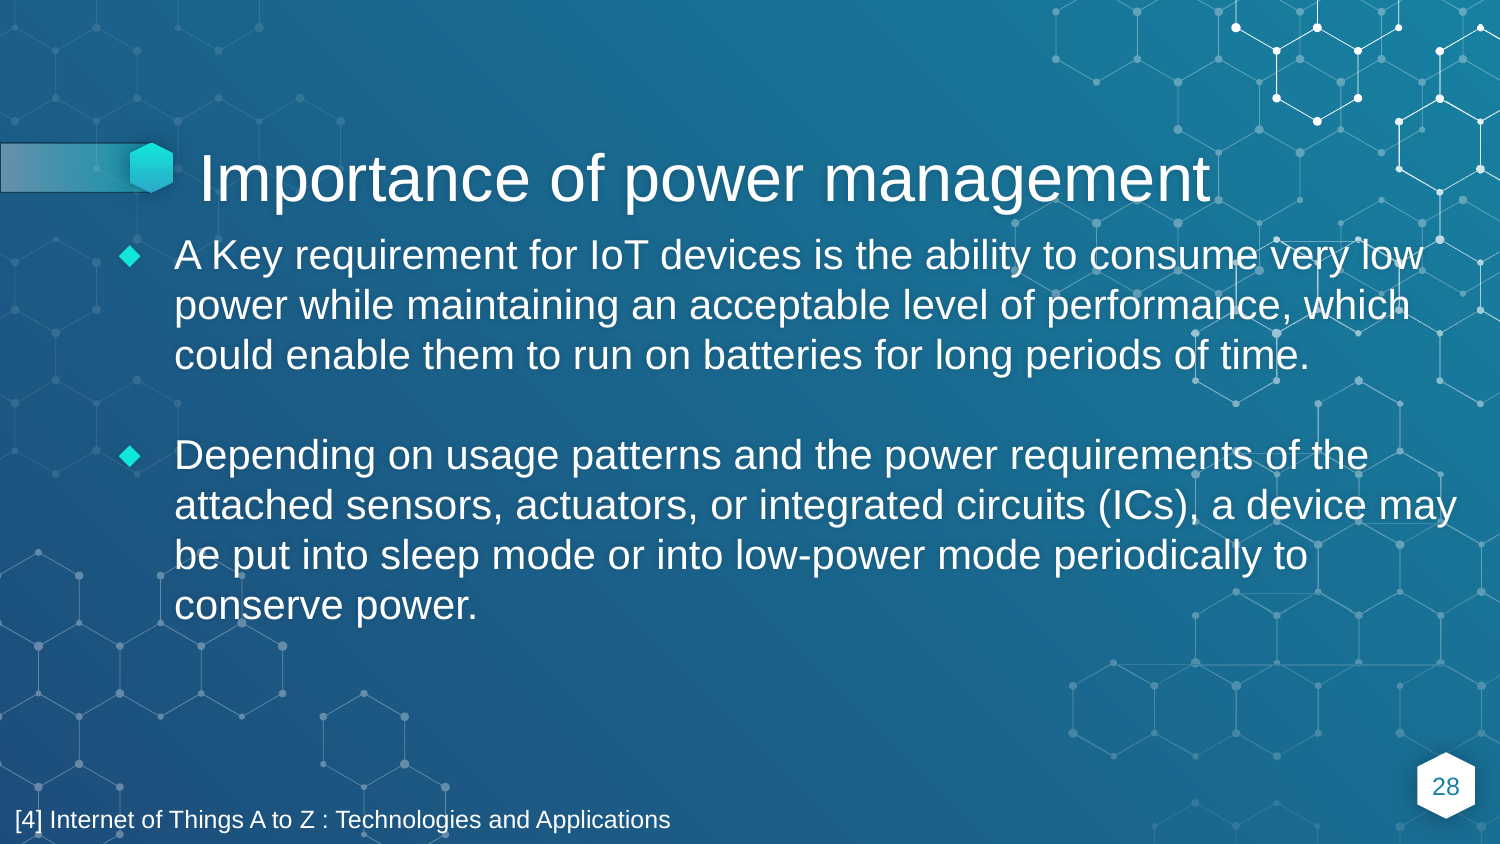

# Importance of power management
A Key requirement for IoT devices is the ability to consume very low power while maintaining an acceptable level of performance, which could enable them to run on batteries for long periods of time.

Depending on usage patterns and the power requirements of the attached sensors, actuators, or integrated circuits (ICs), a device may be put into sleep mode or into low-power mode periodically to conserve power.
28
[4] Internet of Things A to Z : Technologies and Applications